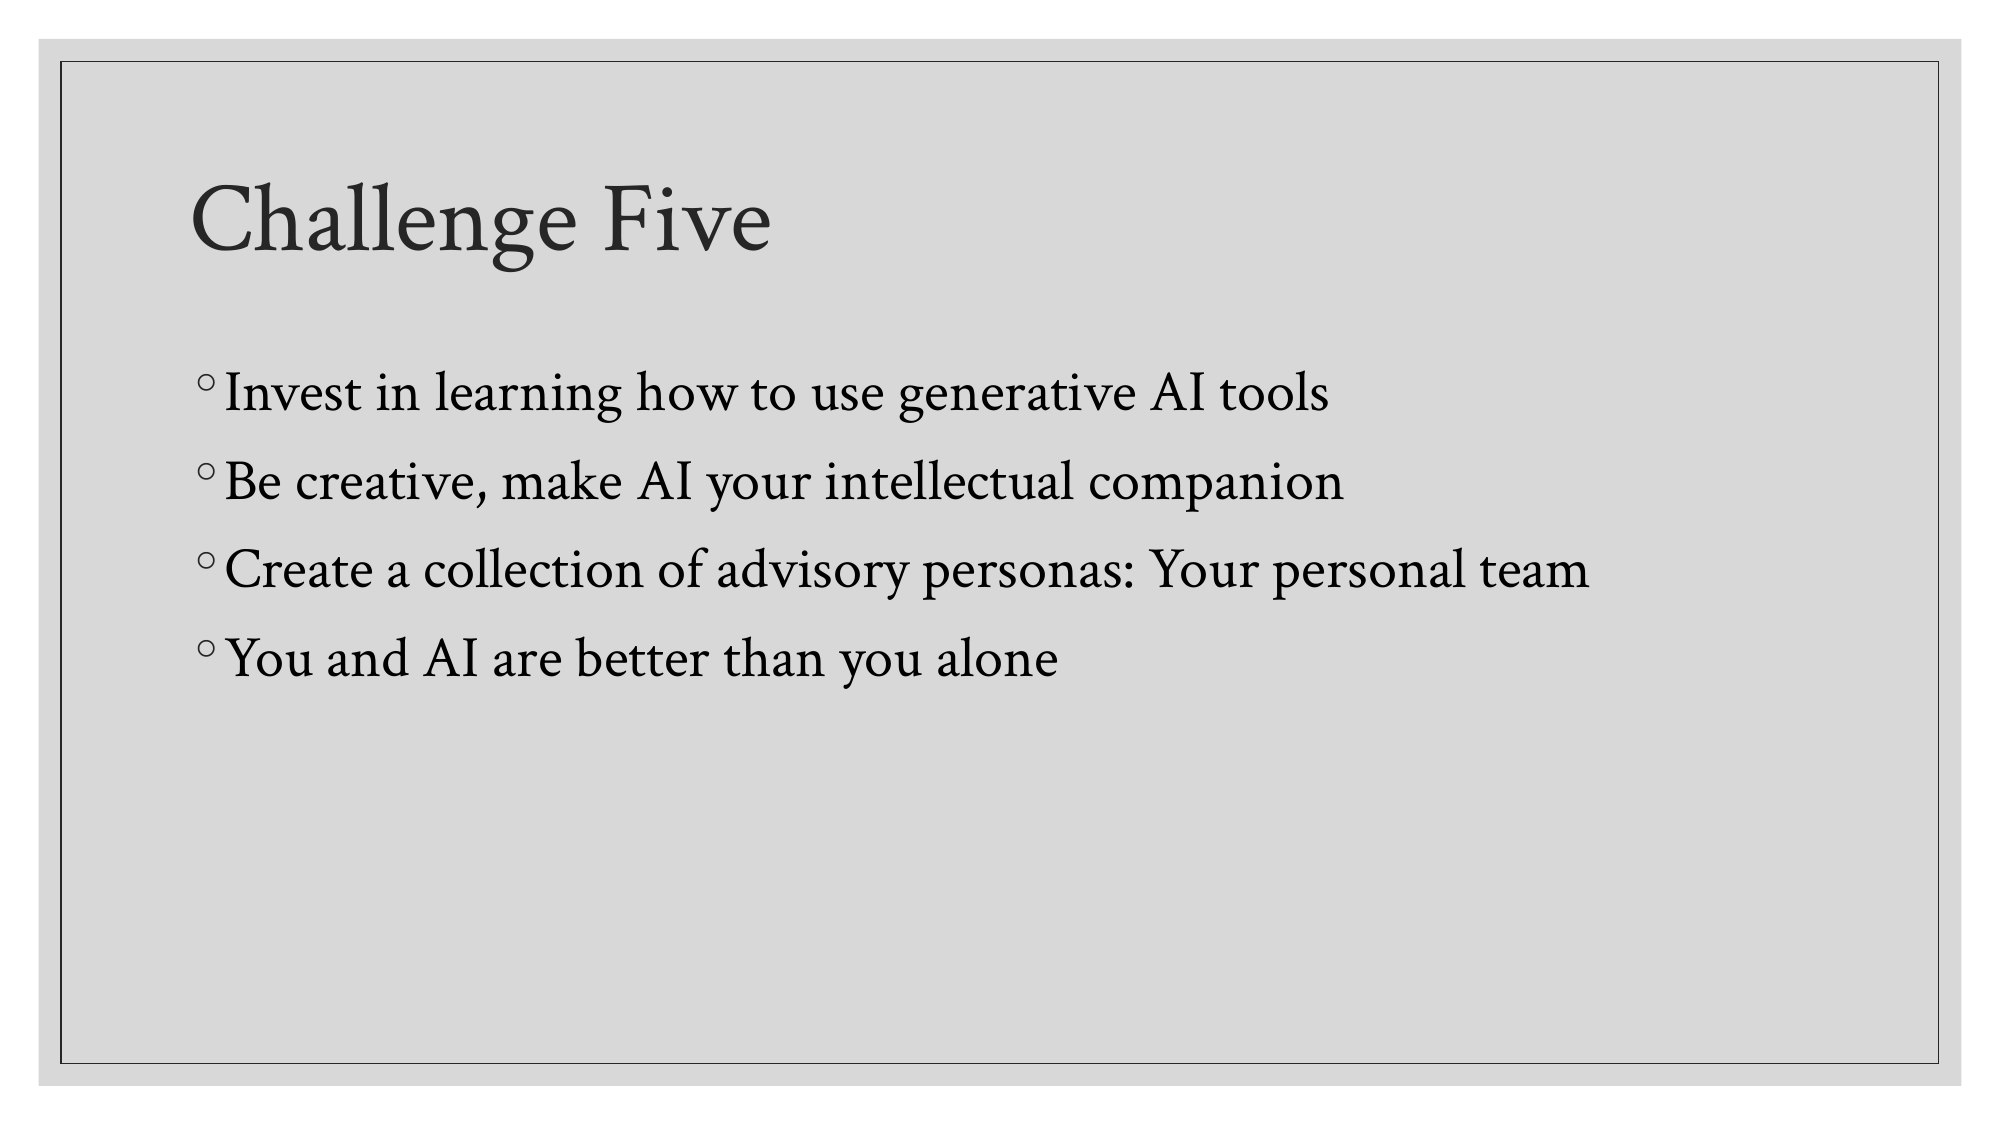

# Challenge Five
Invest in learning how to use generative AI tools
Be creative, make AI your intellectual companion
Create a collection of advisory personas: Your personal team
You and AI are better than you alone